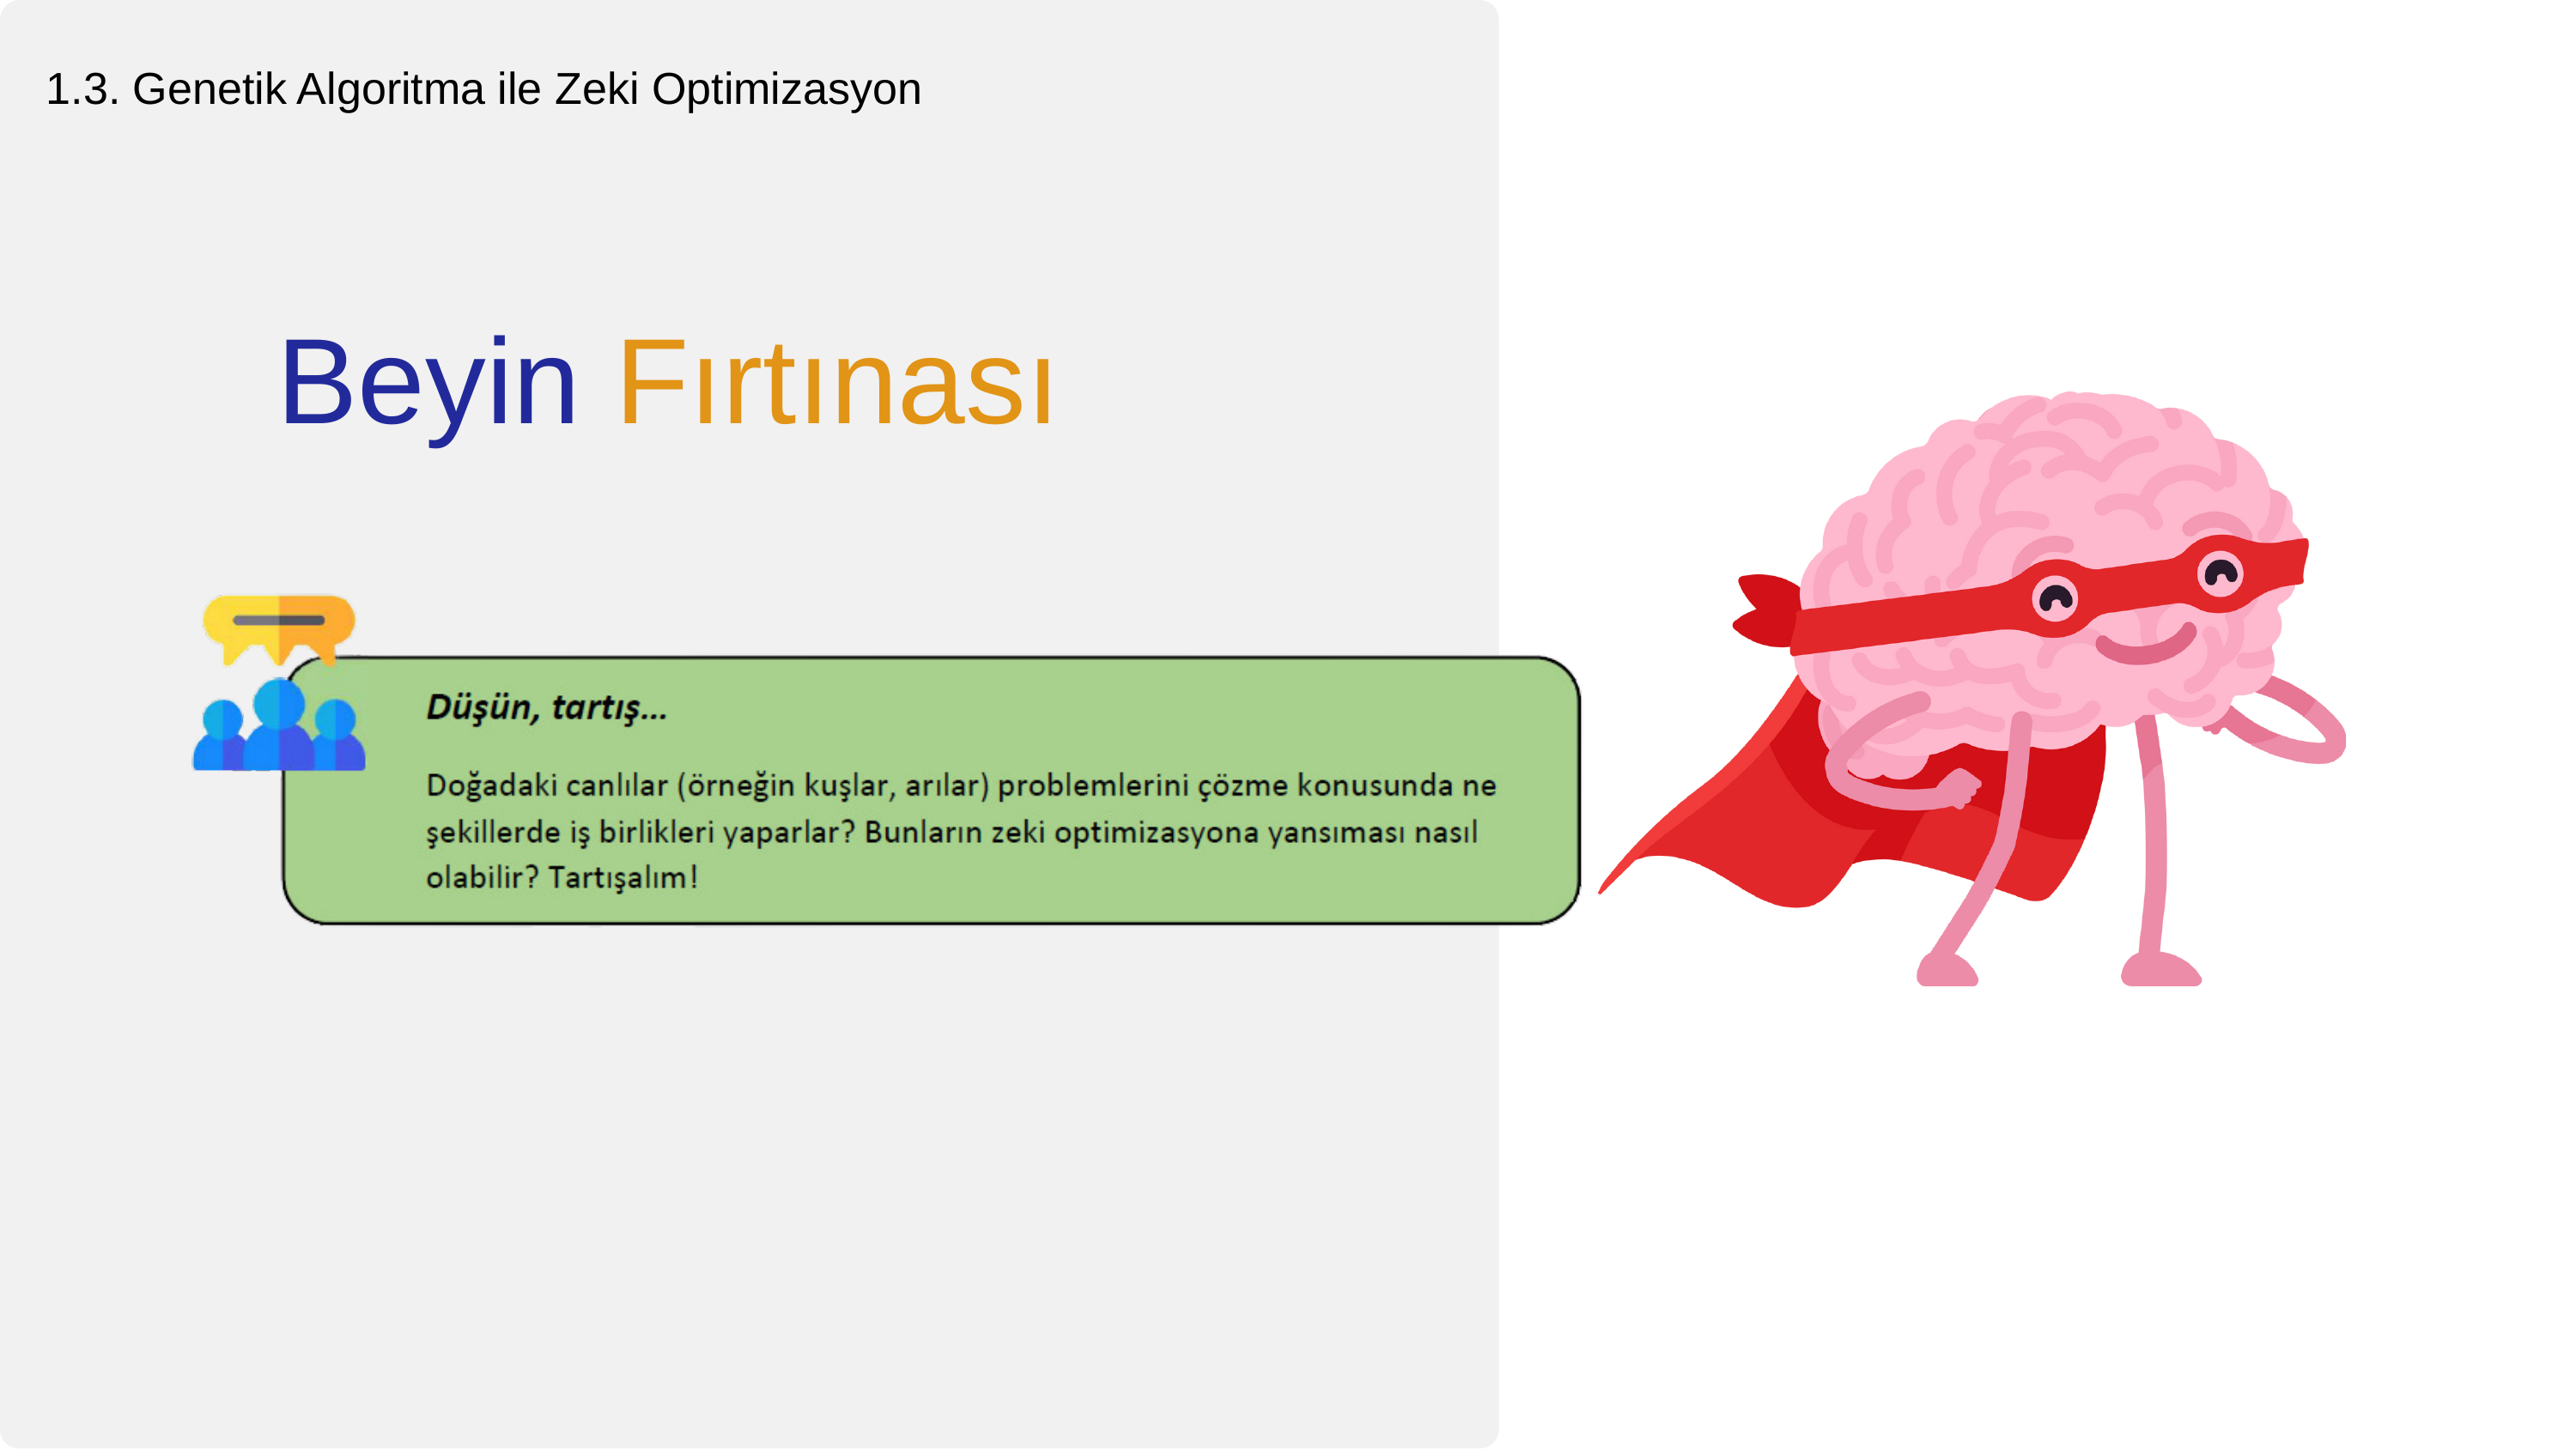

1.3. Genetik Algoritma ile Zeki Optimizasyon
Beyin Fırtınası